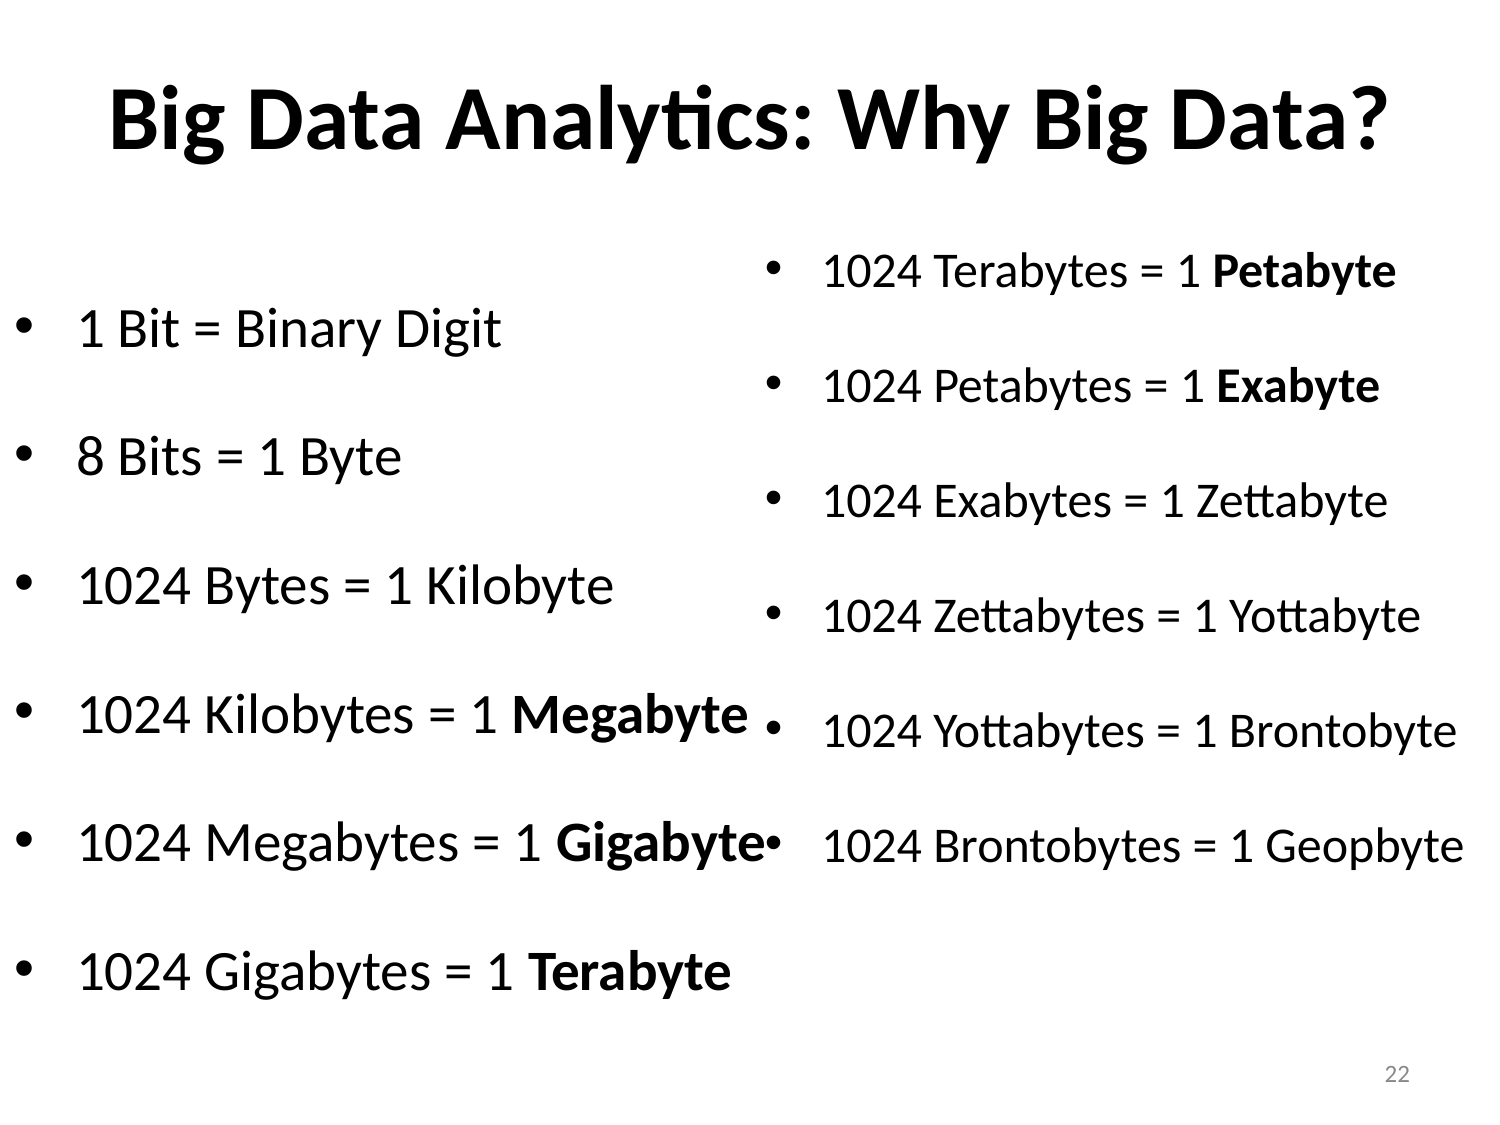

# Big Data Analytics: Why Big Data?
1024 Terabytes = 1 Petabyte
1024 Petabytes = 1 Exabyte
1024 Exabytes = 1 Zettabyte
1024 Zettabytes = 1 Yottabyte
1024 Yottabytes = 1 Brontobyte
1024 Brontobytes = 1 Geopbyte
1 Bit = Binary Digit
8 Bits = 1 Byte
1024 Bytes = 1 Kilobyte
1024 Kilobytes = 1 Megabyte
1024 Megabytes = 1 Gigabyte
1024 Gigabytes = 1 Terabyte

22